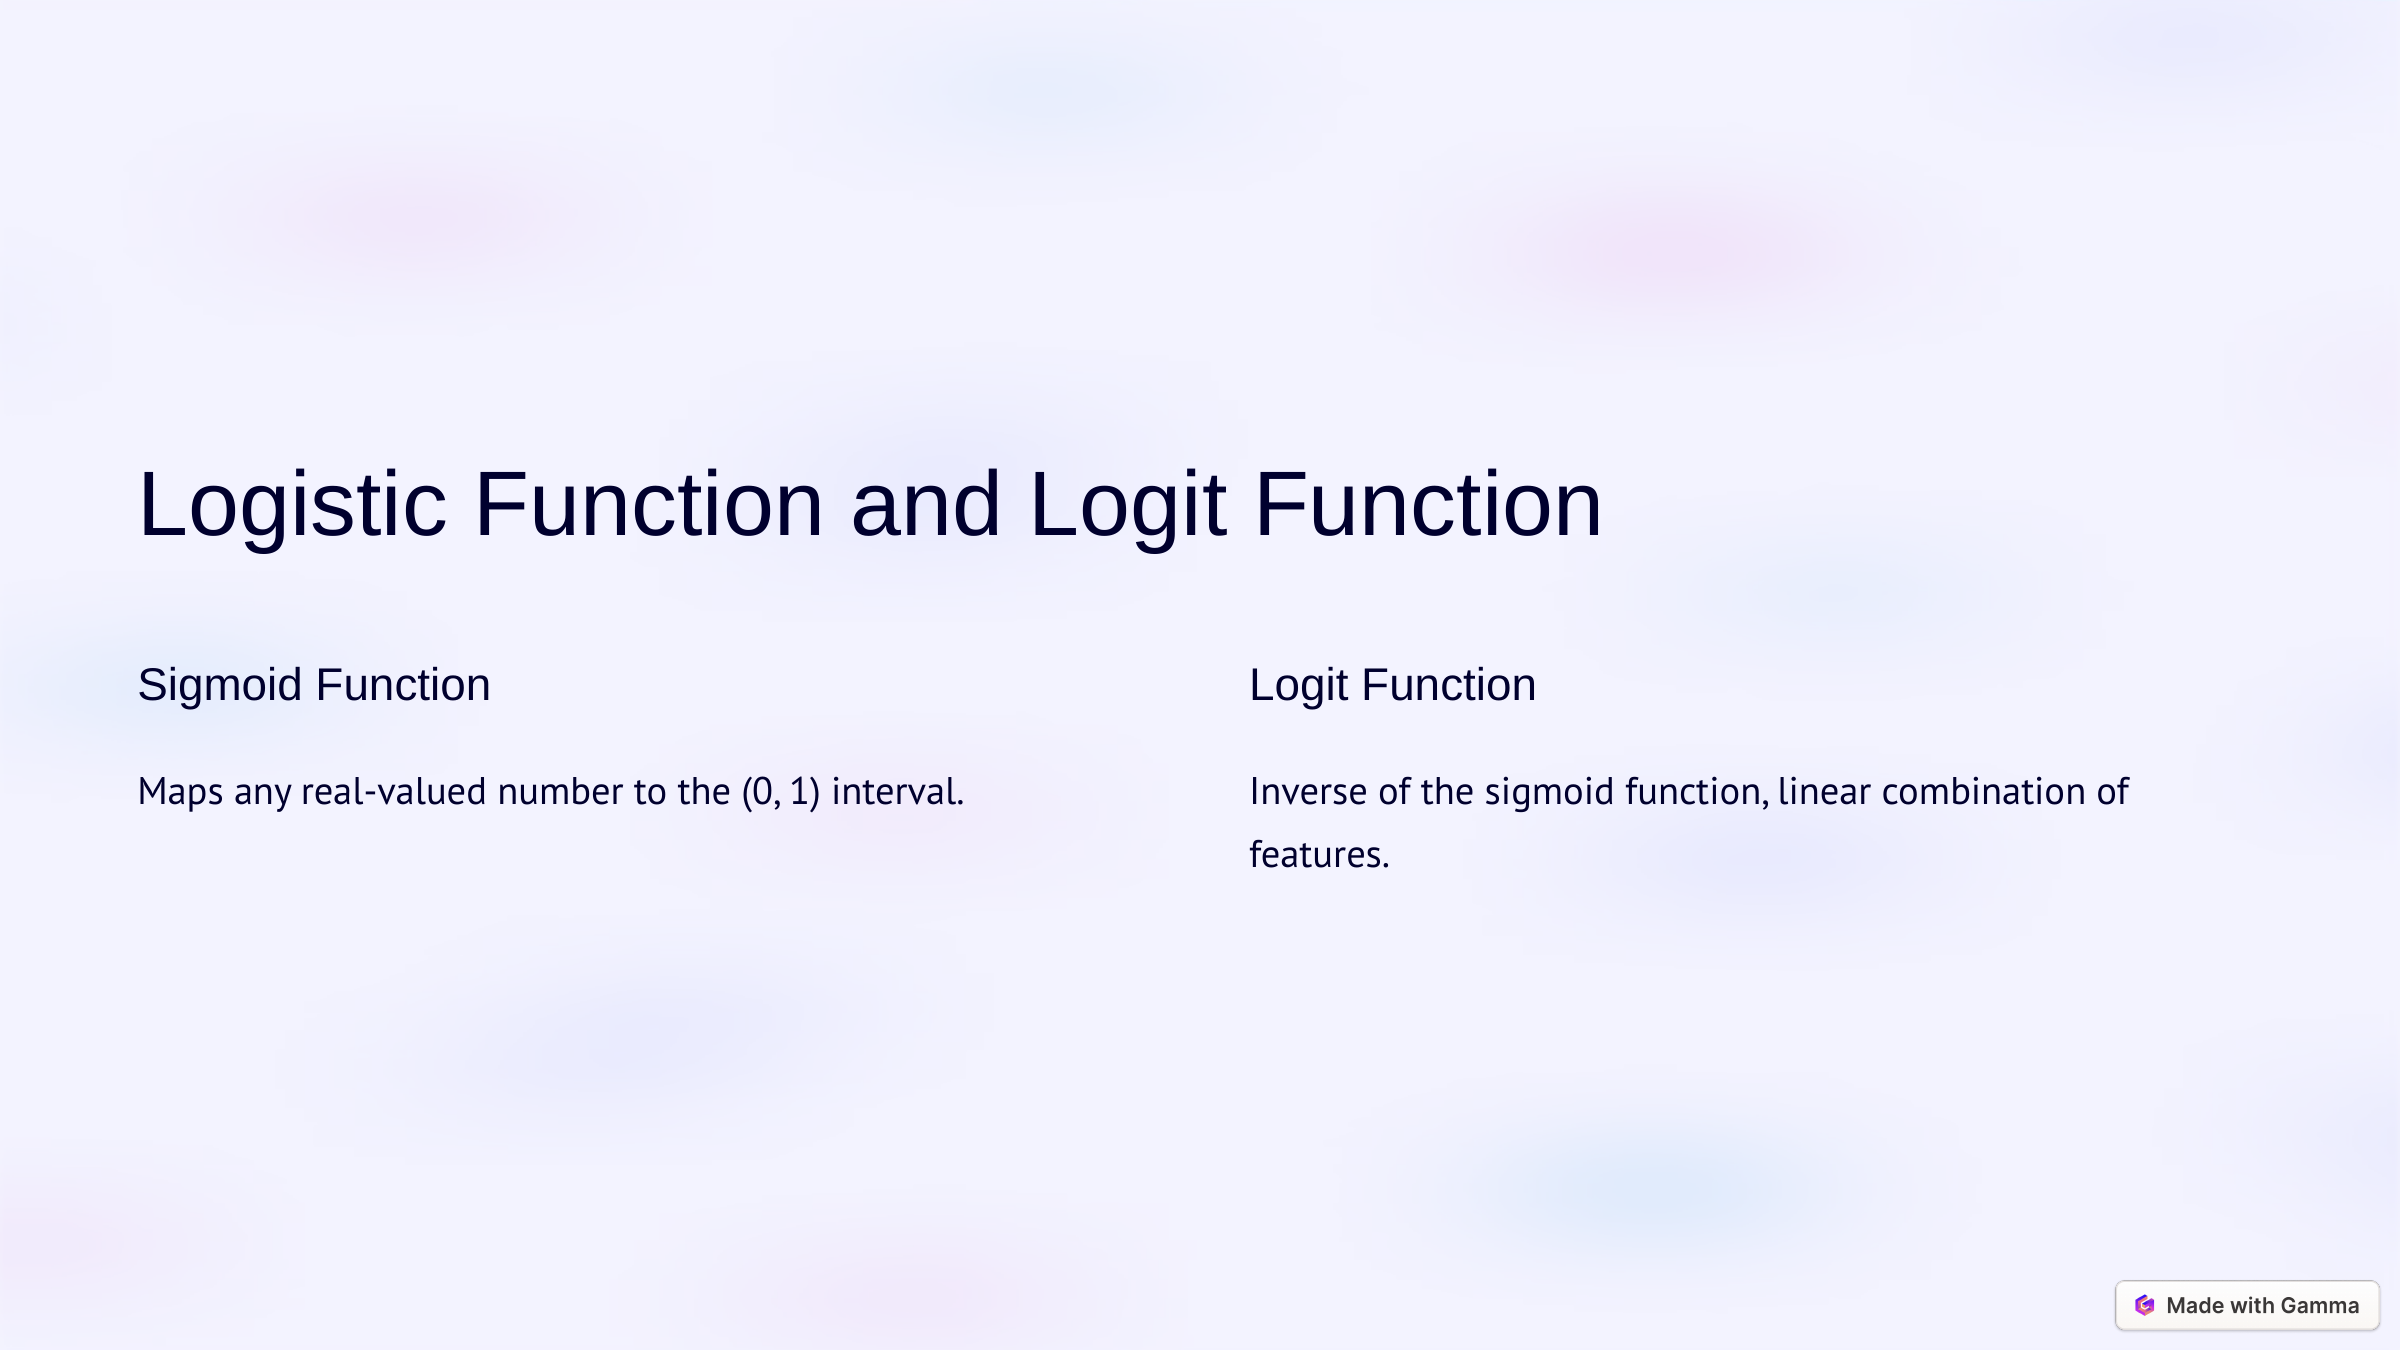

Logistic Function and Logit Function
Sigmoid Function
Logit Function
Maps any real-valued number to the (0, 1) interval.
Inverse of the sigmoid function, linear combination of features.